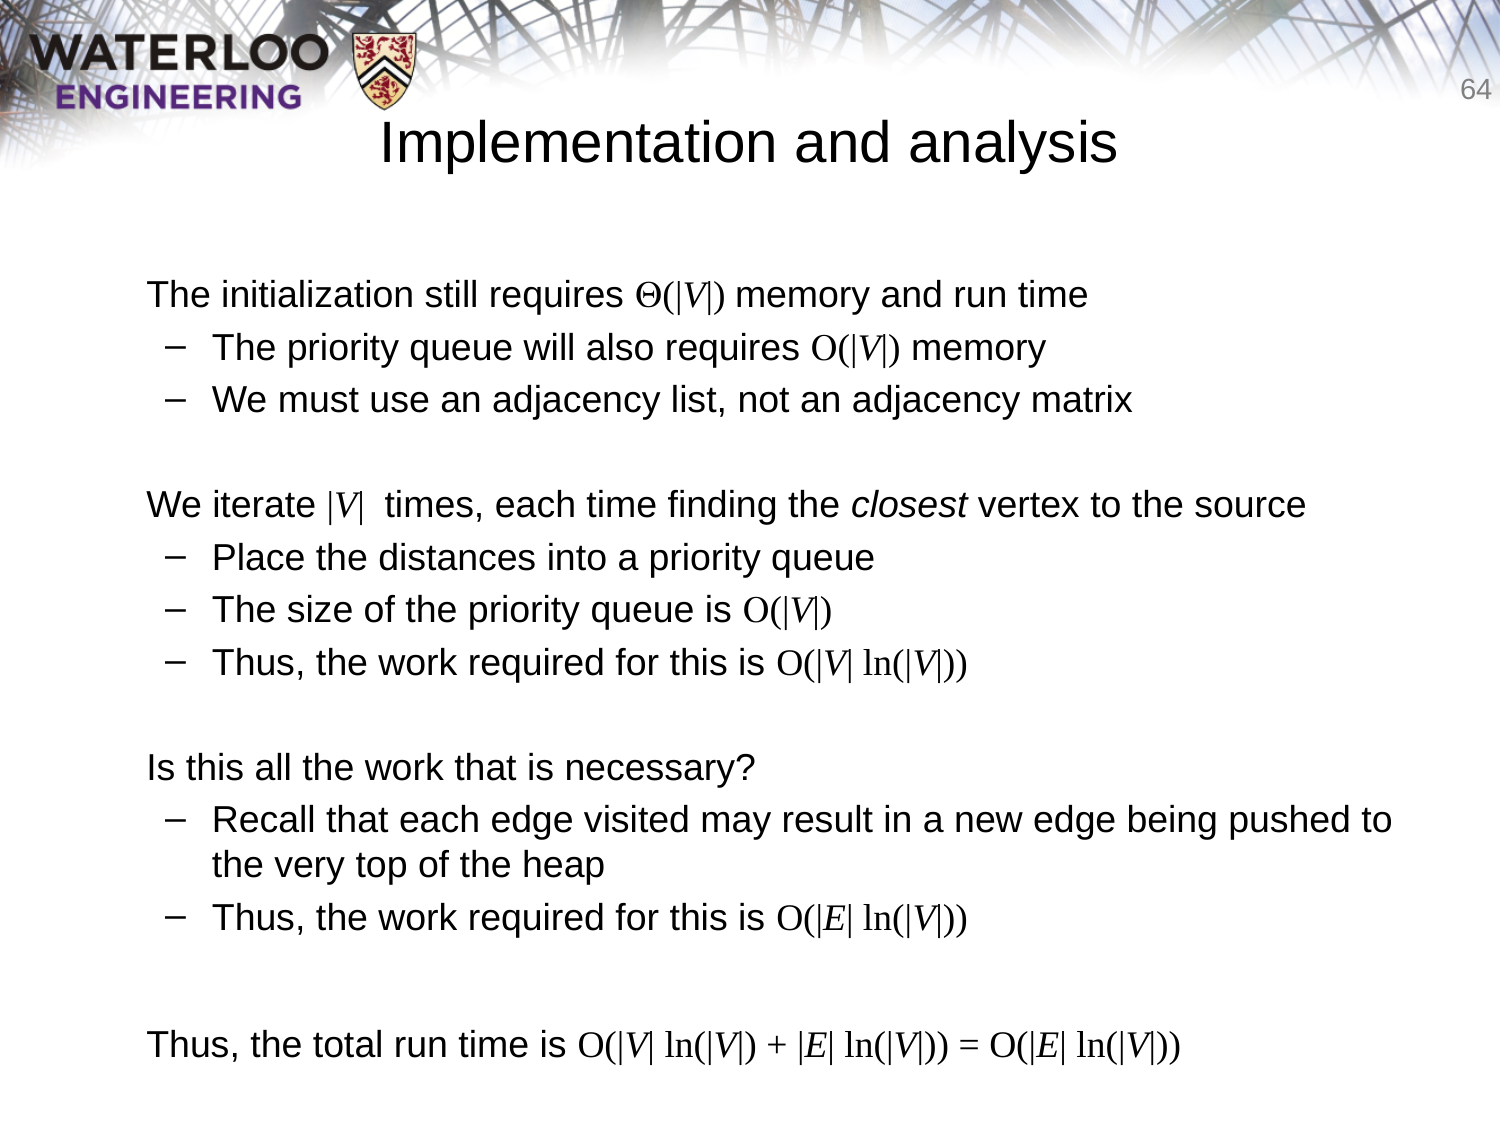

# Implementation and analysis
	The initialization still requires Θ(|V|) memory and run time
The priority queue will also requires Ο(|V|) memory
We must use an adjacency list, not an adjacency matrix

	We iterate |V|  times, each time finding the closest vertex to the source
Place the distances into a priority queue
The size of the priority queue is Ο(|V|)
Thus, the work required for this is O(|V| ln(|V|))

	Is this all the work that is necessary?
Recall that each edge visited may result in a new edge being pushed to the very top of the heap
Thus, the work required for this is O(|E| ln(|V|))

	Thus, the total run time is O(|V| ln(|V|) + |E| ln(|V|)) = O(|E| ln(|V|))